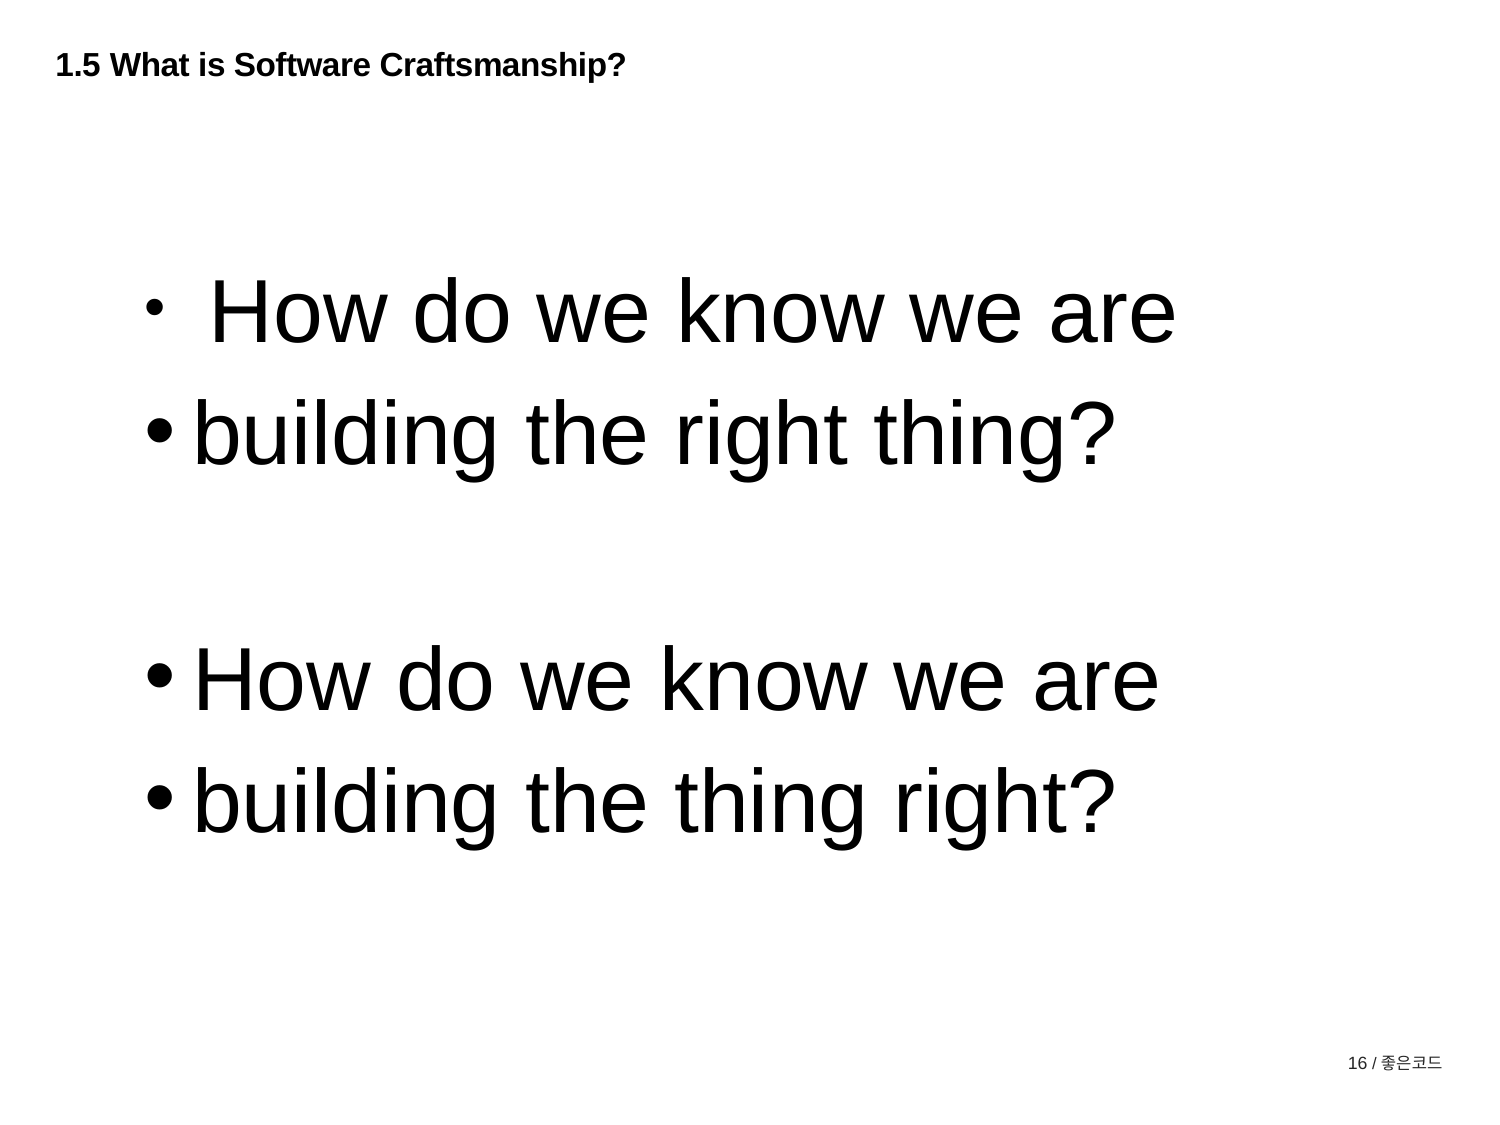

1.5 What is Software Craftsmanship?
# How do we know we are
building the right thing?

How do we know we are
building the thing right?